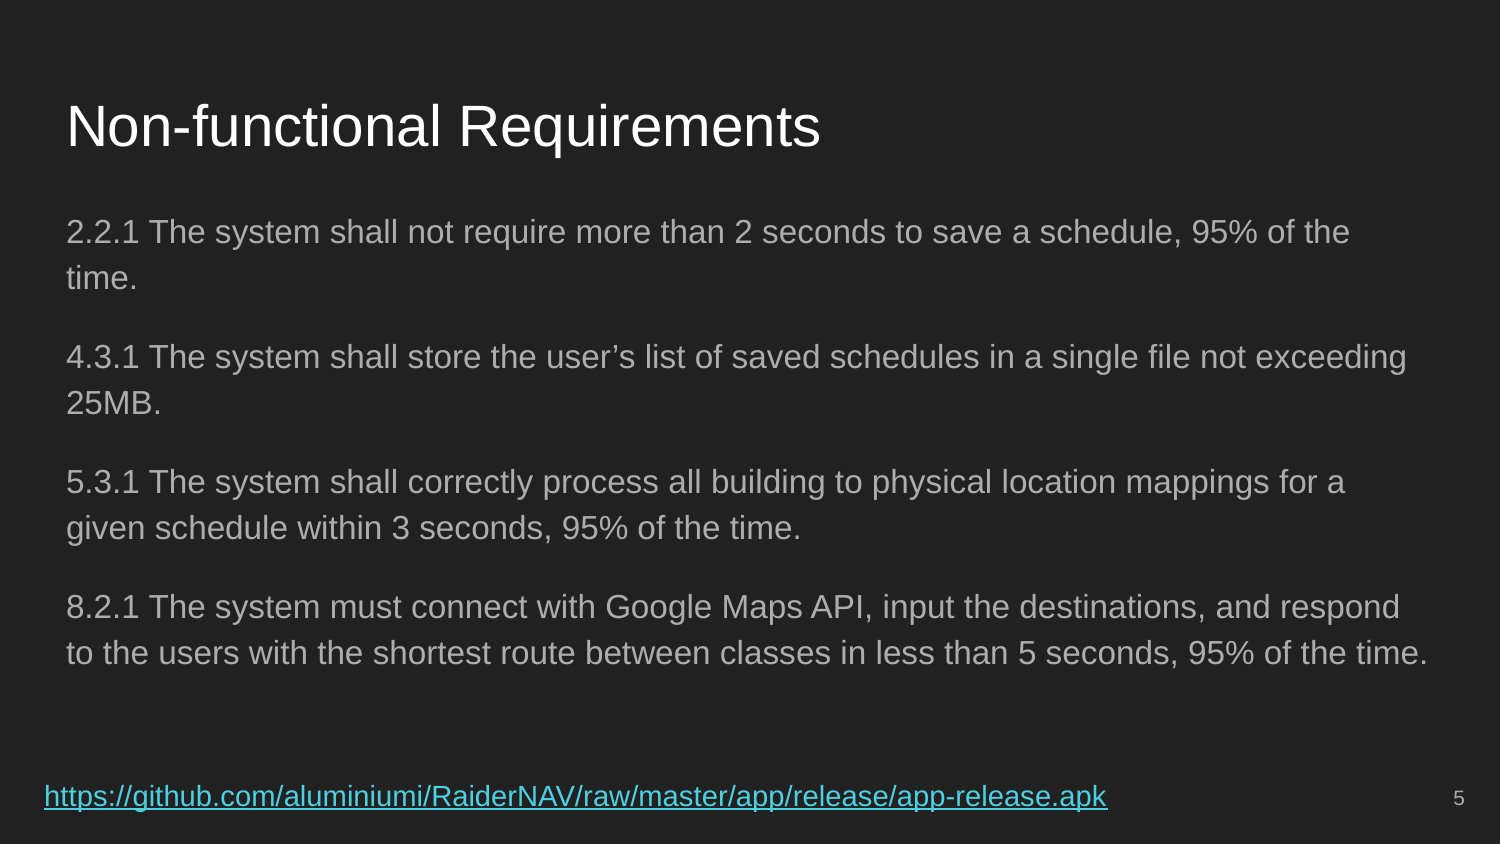

# Non-functional Requirements
2.2.1 The system shall not require more than 2 seconds to save a schedule, 95% of the time.
4.3.1 The system shall store the user’s list of saved schedules in a single file not exceeding 25MB.
5.3.1 The system shall correctly process all building to physical location mappings for a given schedule within 3 seconds, 95% of the time.
8.2.1 The system must connect with Google Maps API, input the destinations, and respond to the users with the shortest route between classes in less than 5 seconds, 95% of the time.

https://github.com/aluminiumi/RaiderNAV/raw/master/app/release/app-release.apk

5